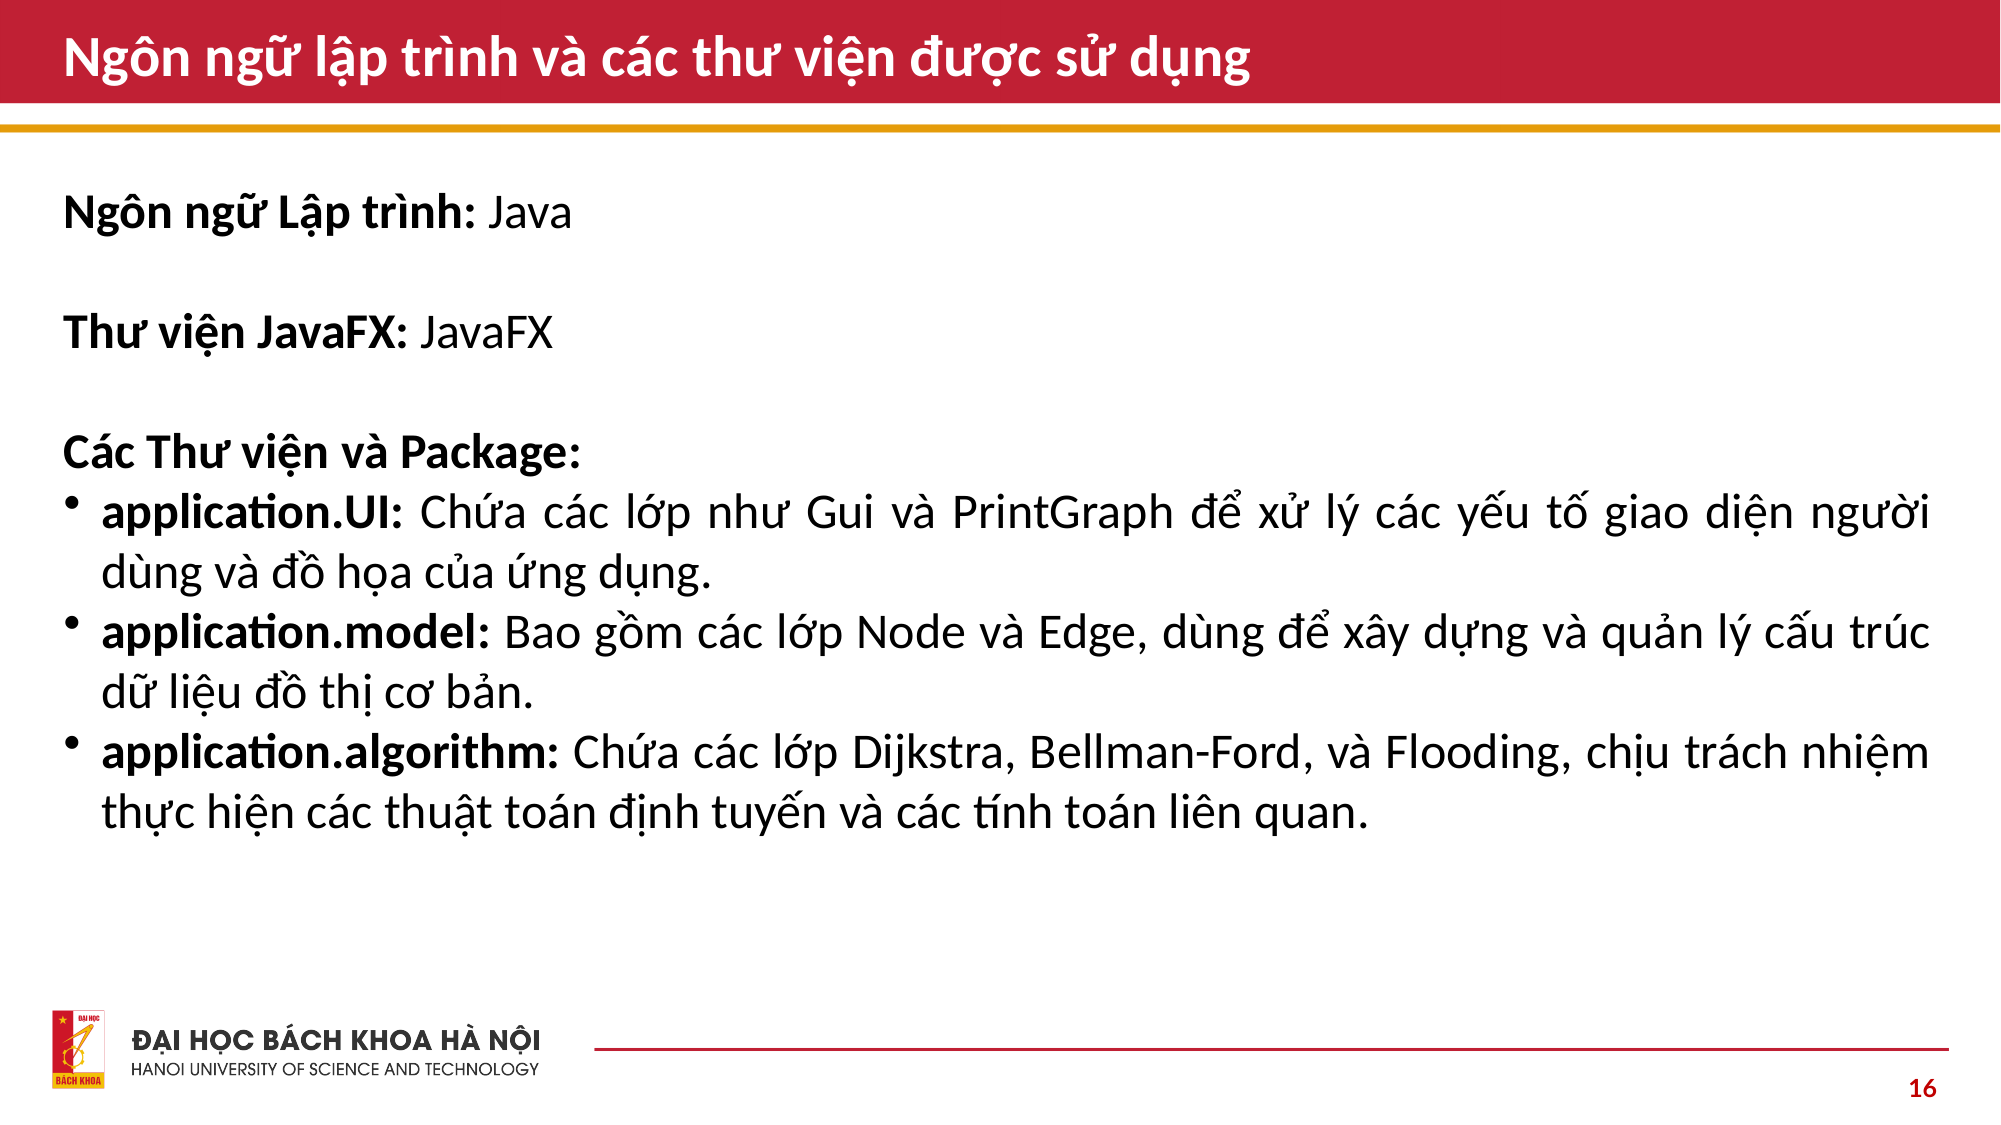

# Ngôn ngữ lập trình và các thư viện được sử dụng
Ngôn ngữ Lập trình: Java

Thư viện JavaFX: JavaFX

Các Thư viện và Package:
application.UI: Chứa các lớp như Gui và PrintGraph để xử lý các yếu tố giao diện người dùng và đồ họa của ứng dụng.
application.model: Bao gồm các lớp Node và Edge, dùng để xây dựng và quản lý cấu trúc dữ liệu đồ thị cơ bản.
application.algorithm: Chứa các lớp Dijkstra, Bellman-Ford, và Flooding, chịu trách nhiệm thực hiện các thuật toán định tuyến và các tính toán liên quan.

16